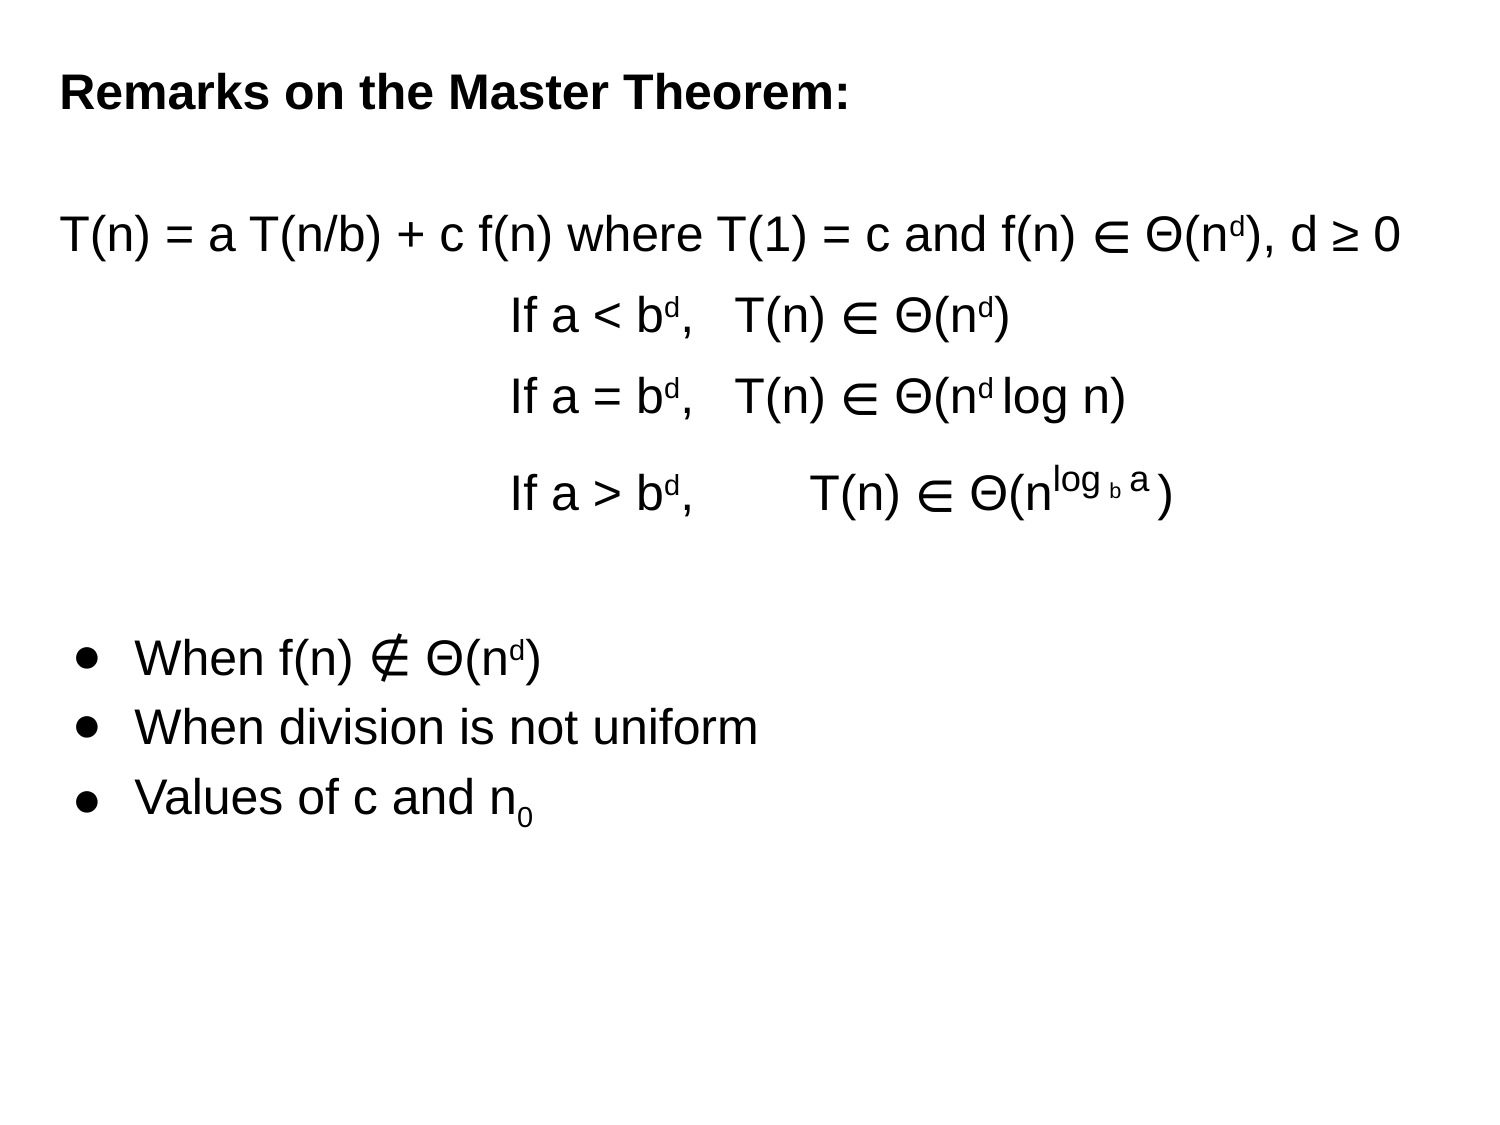

Remarks on the Master Theorem:

T(n) = a T(n/b) + c f(n) where T(1) = c and f(n) ∈ Θ(nd), d ≥ 0
If a < bd,	T(n) ∈ Θ(nd)
If a = bd, 	T(n) ∈ Θ(nd log n)
If a > bd, 	T(n) ∈ Θ(nlog b a )

When f(n) ∉ Θ(nd)
When division is not uniform
Values of c and n0